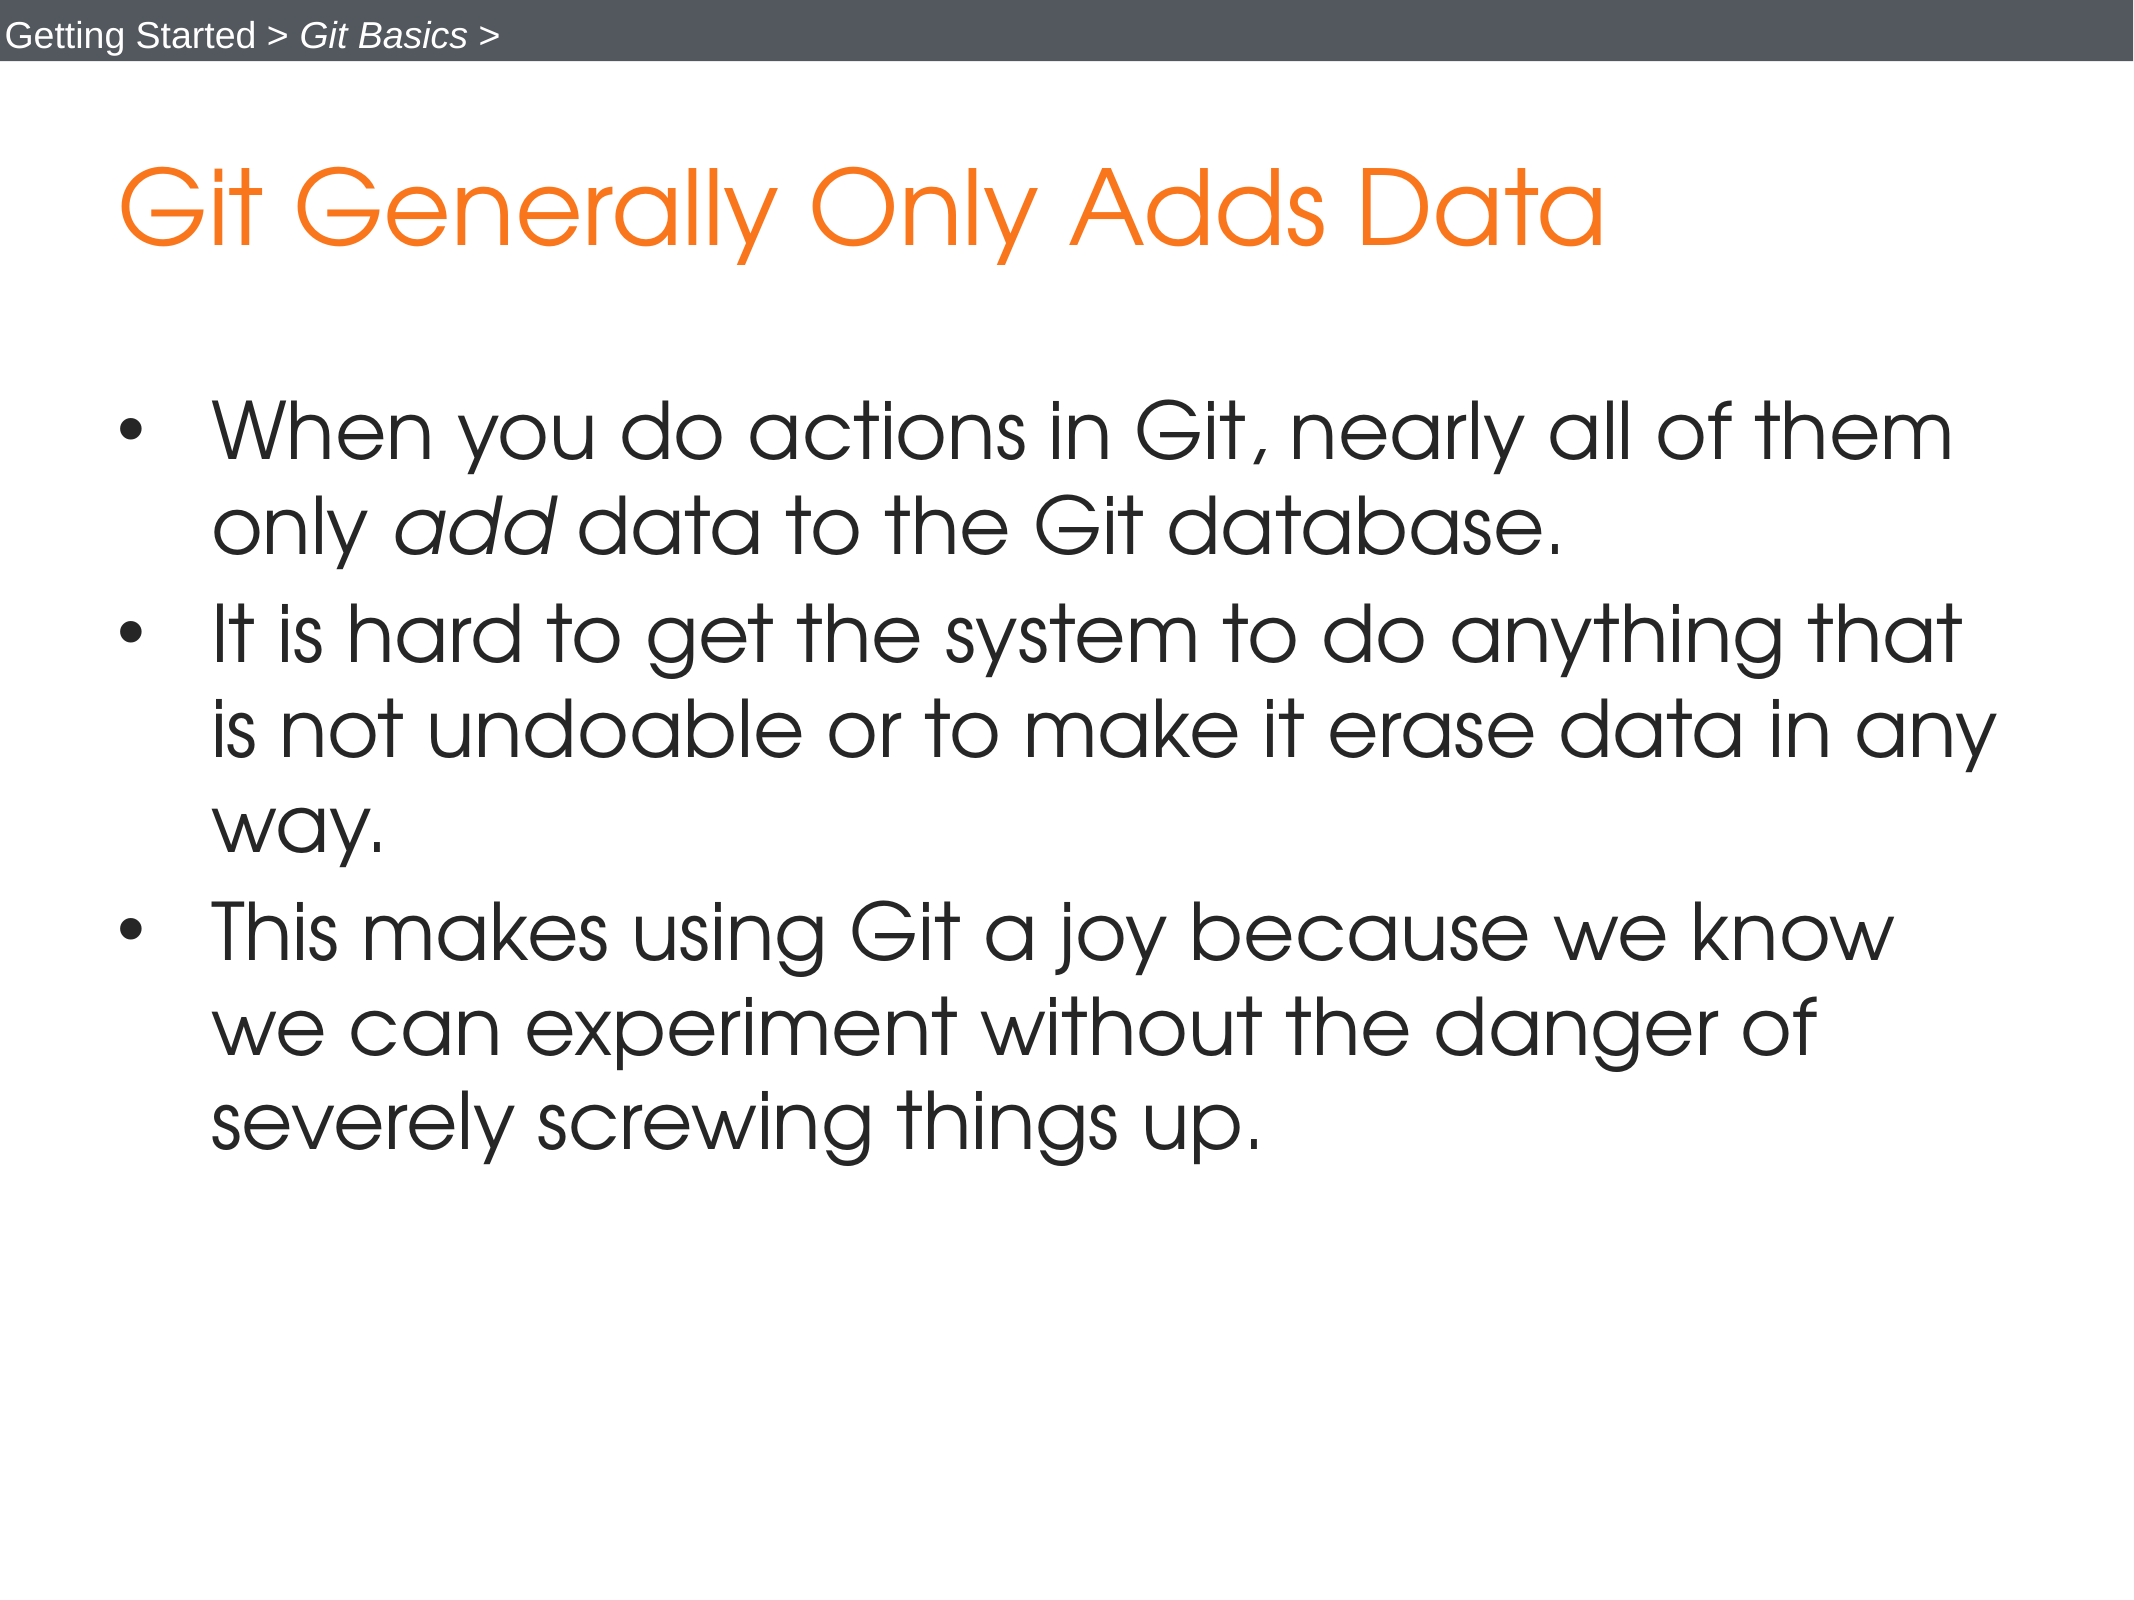

Getting Started > Git Basics >
# Git Generally Only Adds Data
When you do actions in Git, nearly all of them only add data to the Git database.
It is hard to get the system to do anything that is not undoable or to make it erase data in any way.
This makes using Git a joy because we know we can experiment without the danger of severely screwing things up.